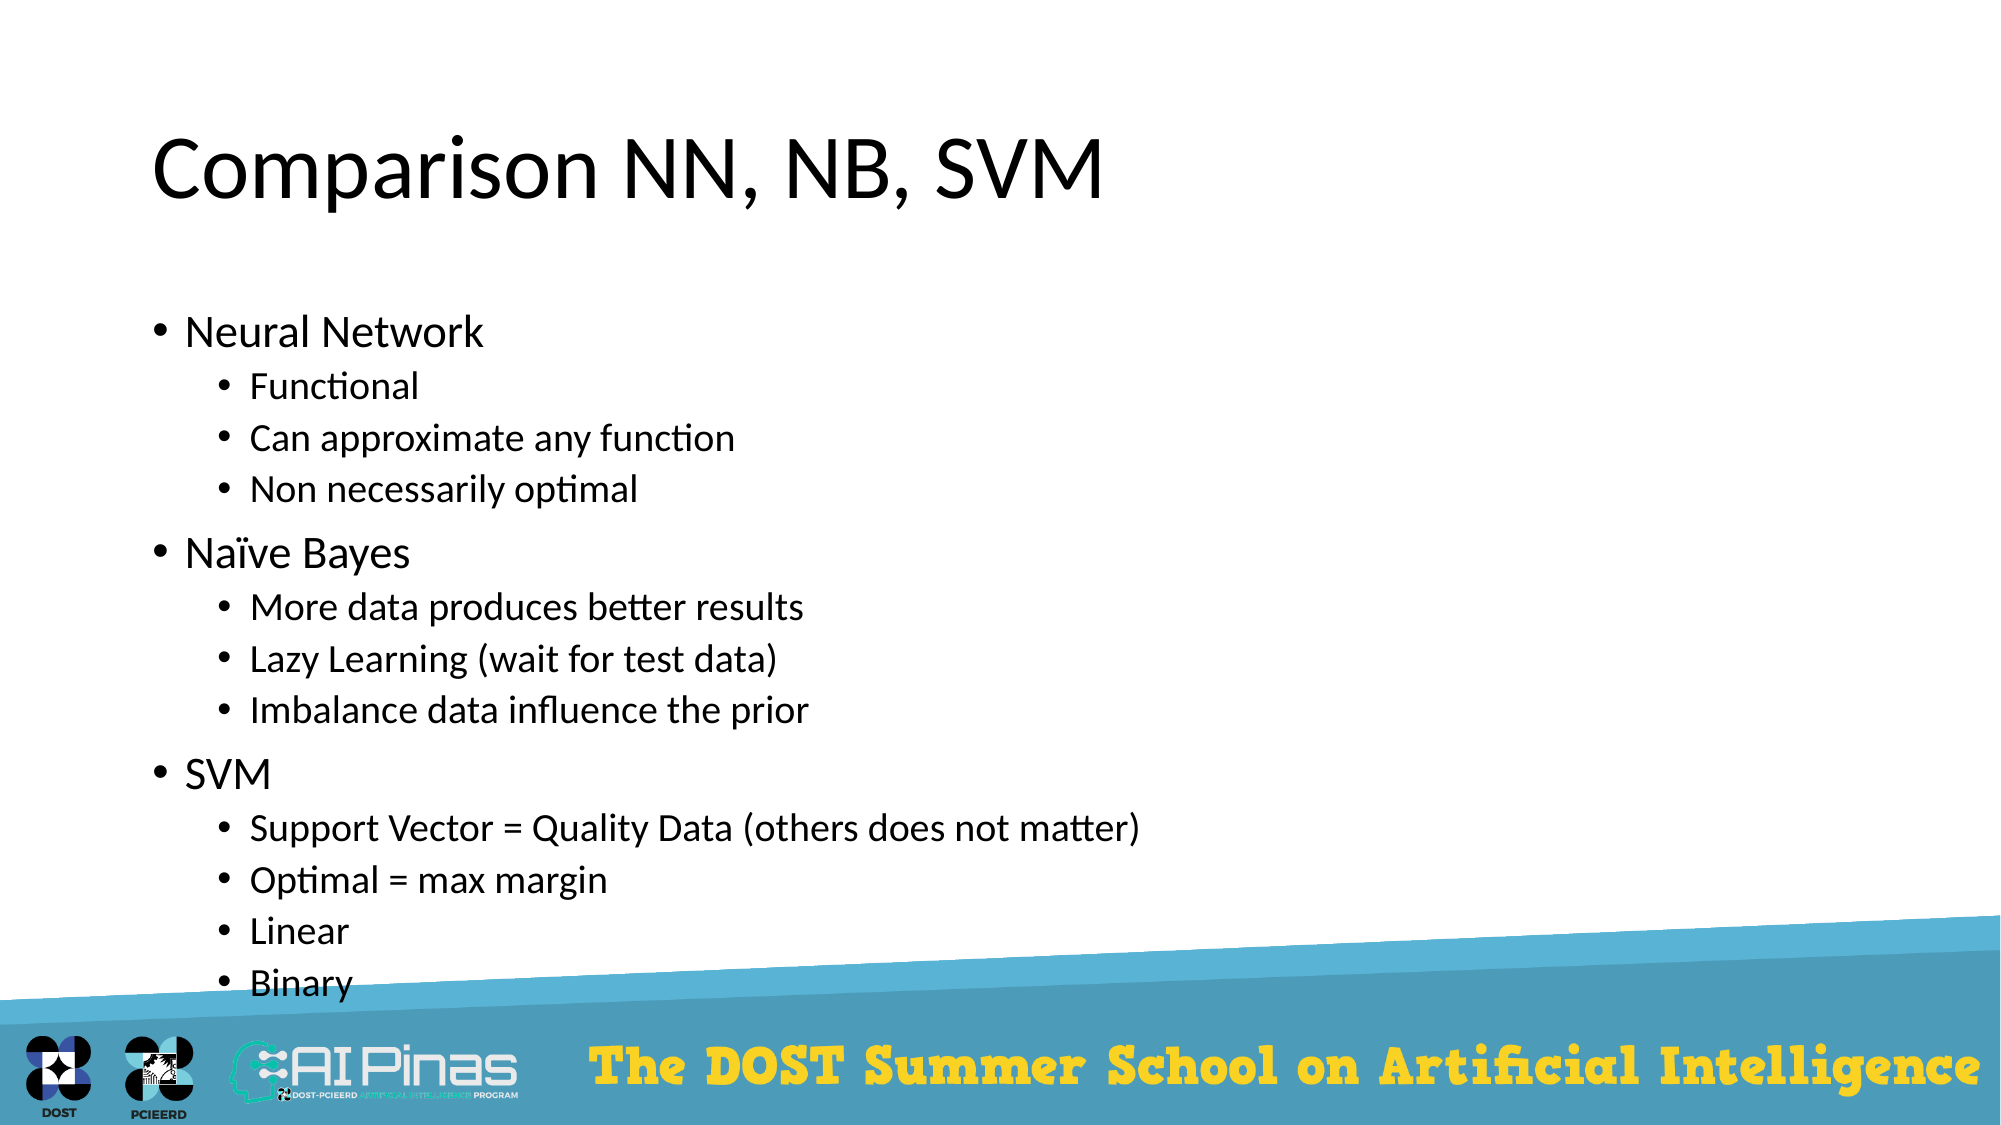

# Comparison NN, NB, SVM
Neural Network
Functional
Can approximate any function
Non necessarily optimal
Naïve Bayes
More data produces better results
Lazy Learning (wait for test data)
Imbalance data influence the prior
SVM
Support Vector = Quality Data (others does not matter)
Optimal = max margin
Linear
Binary